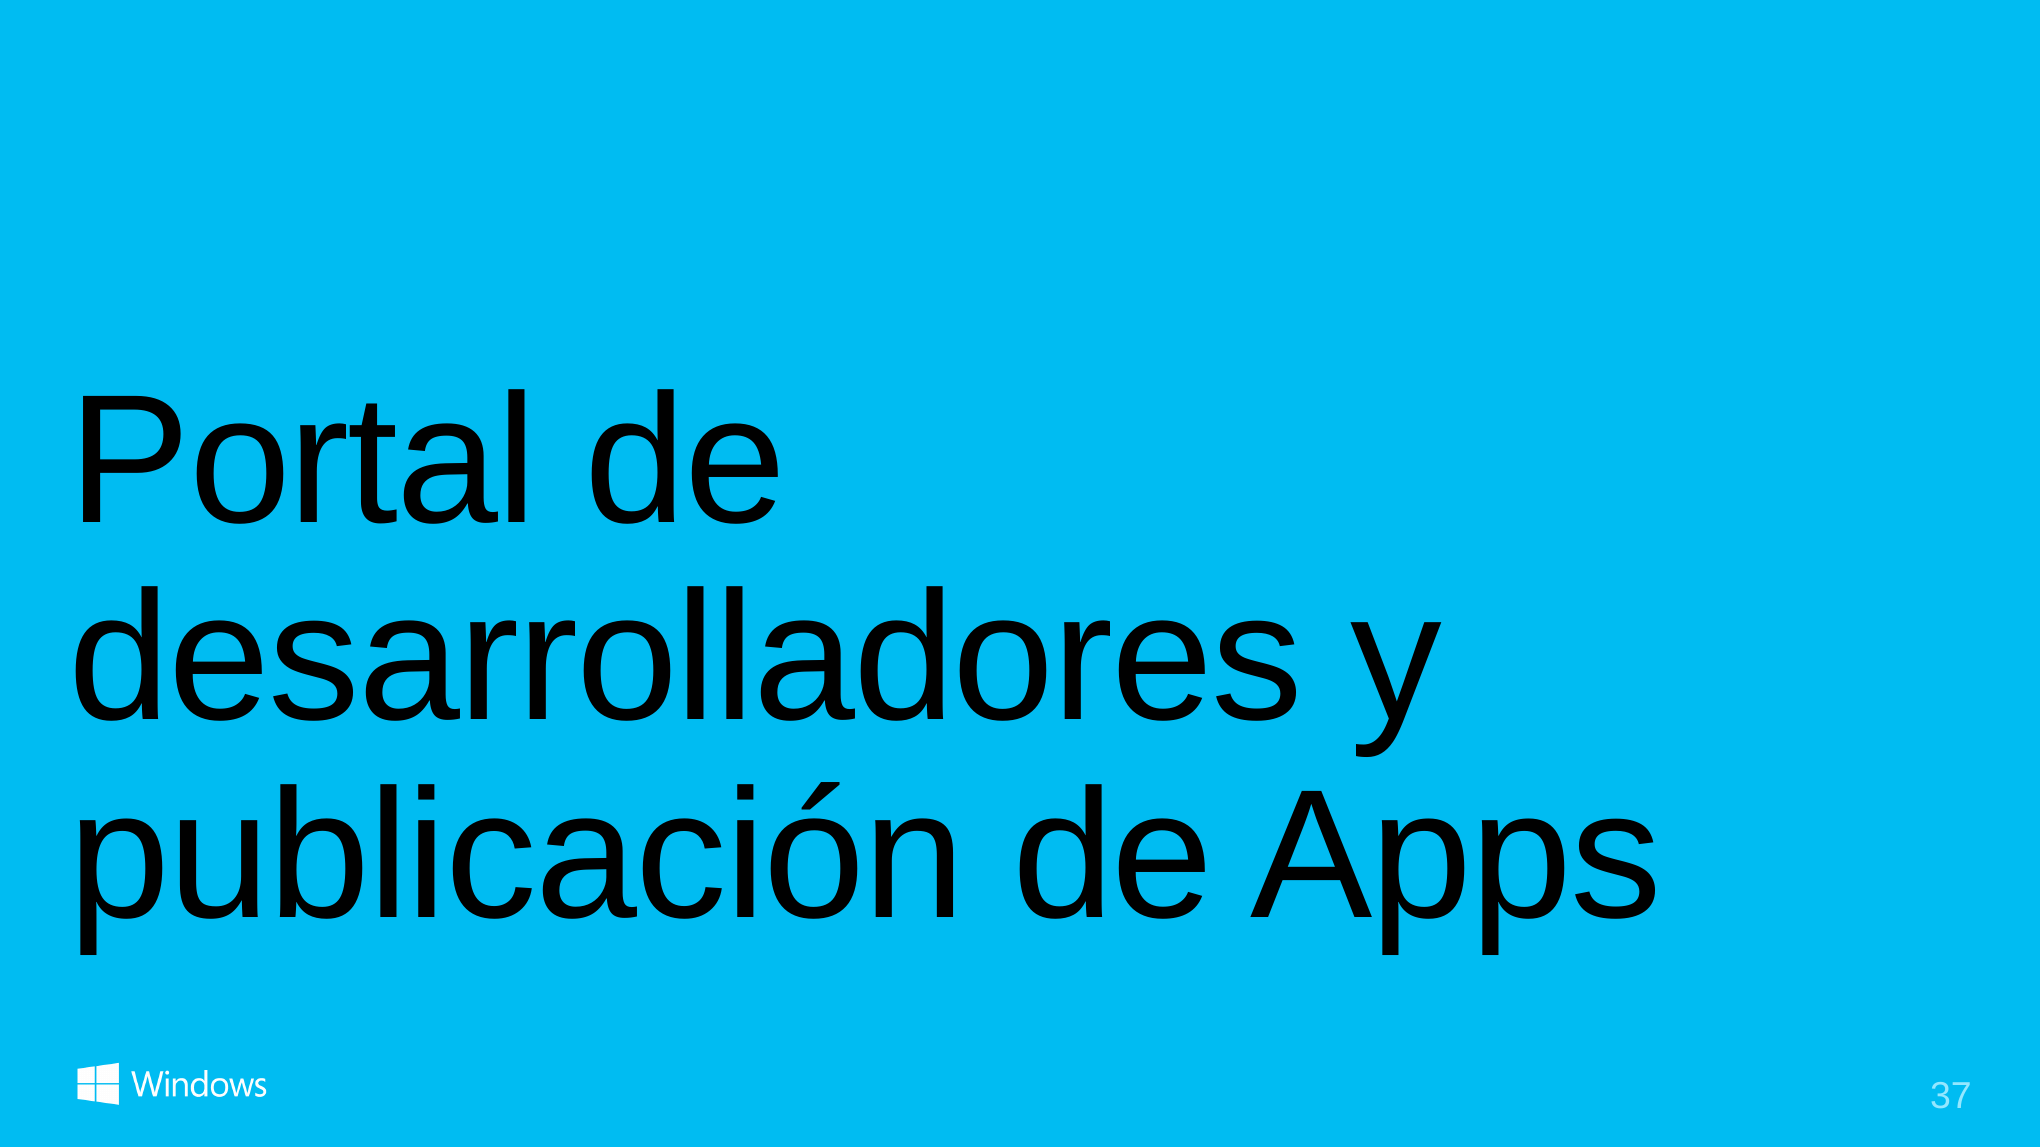

# Portal de desarrolladores y publicación de Apps
37